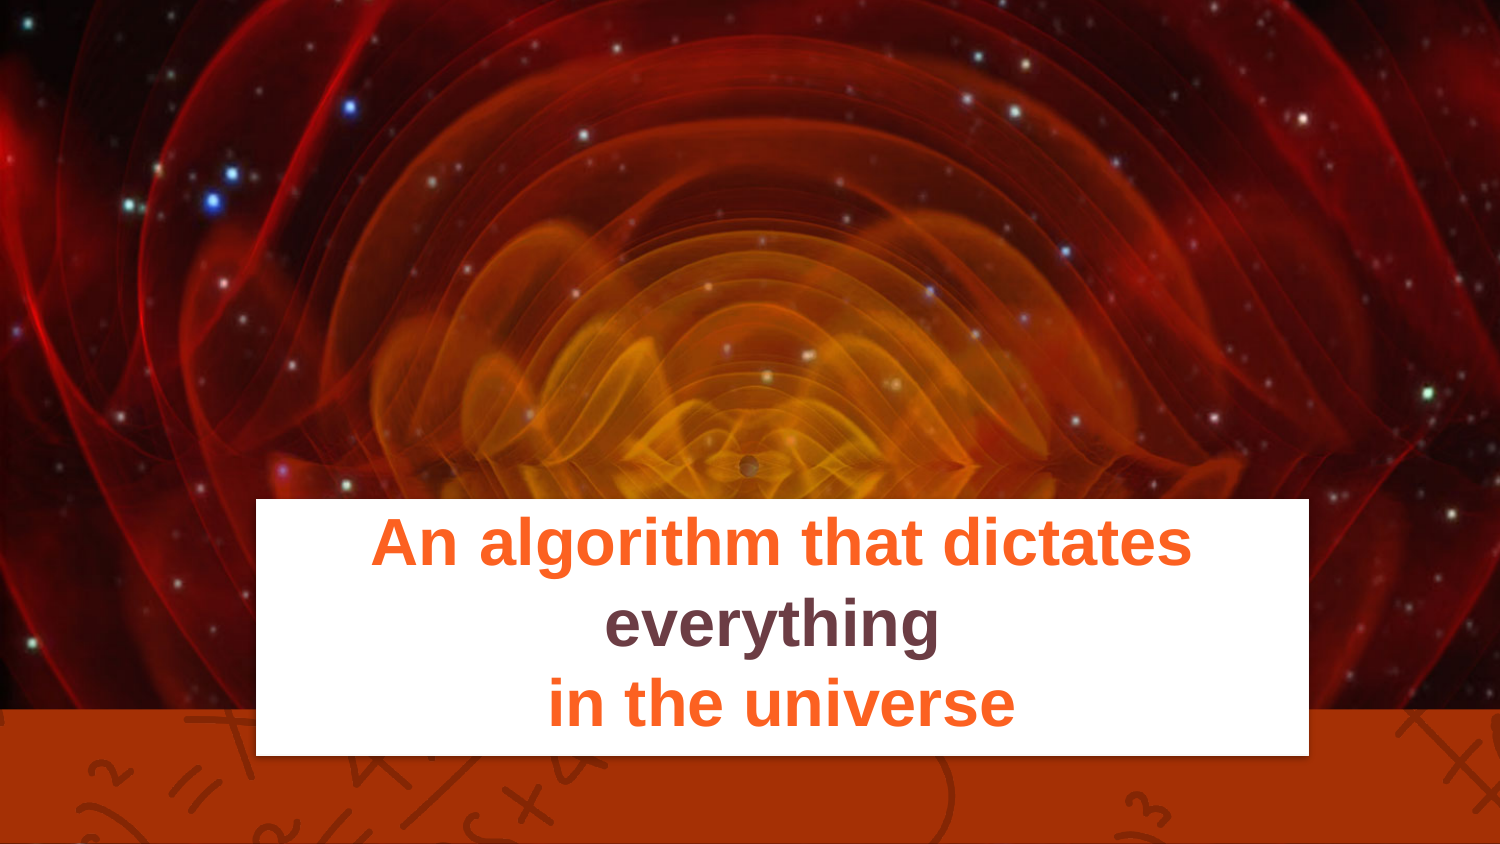

# An algorithm that dictates everything in the universe